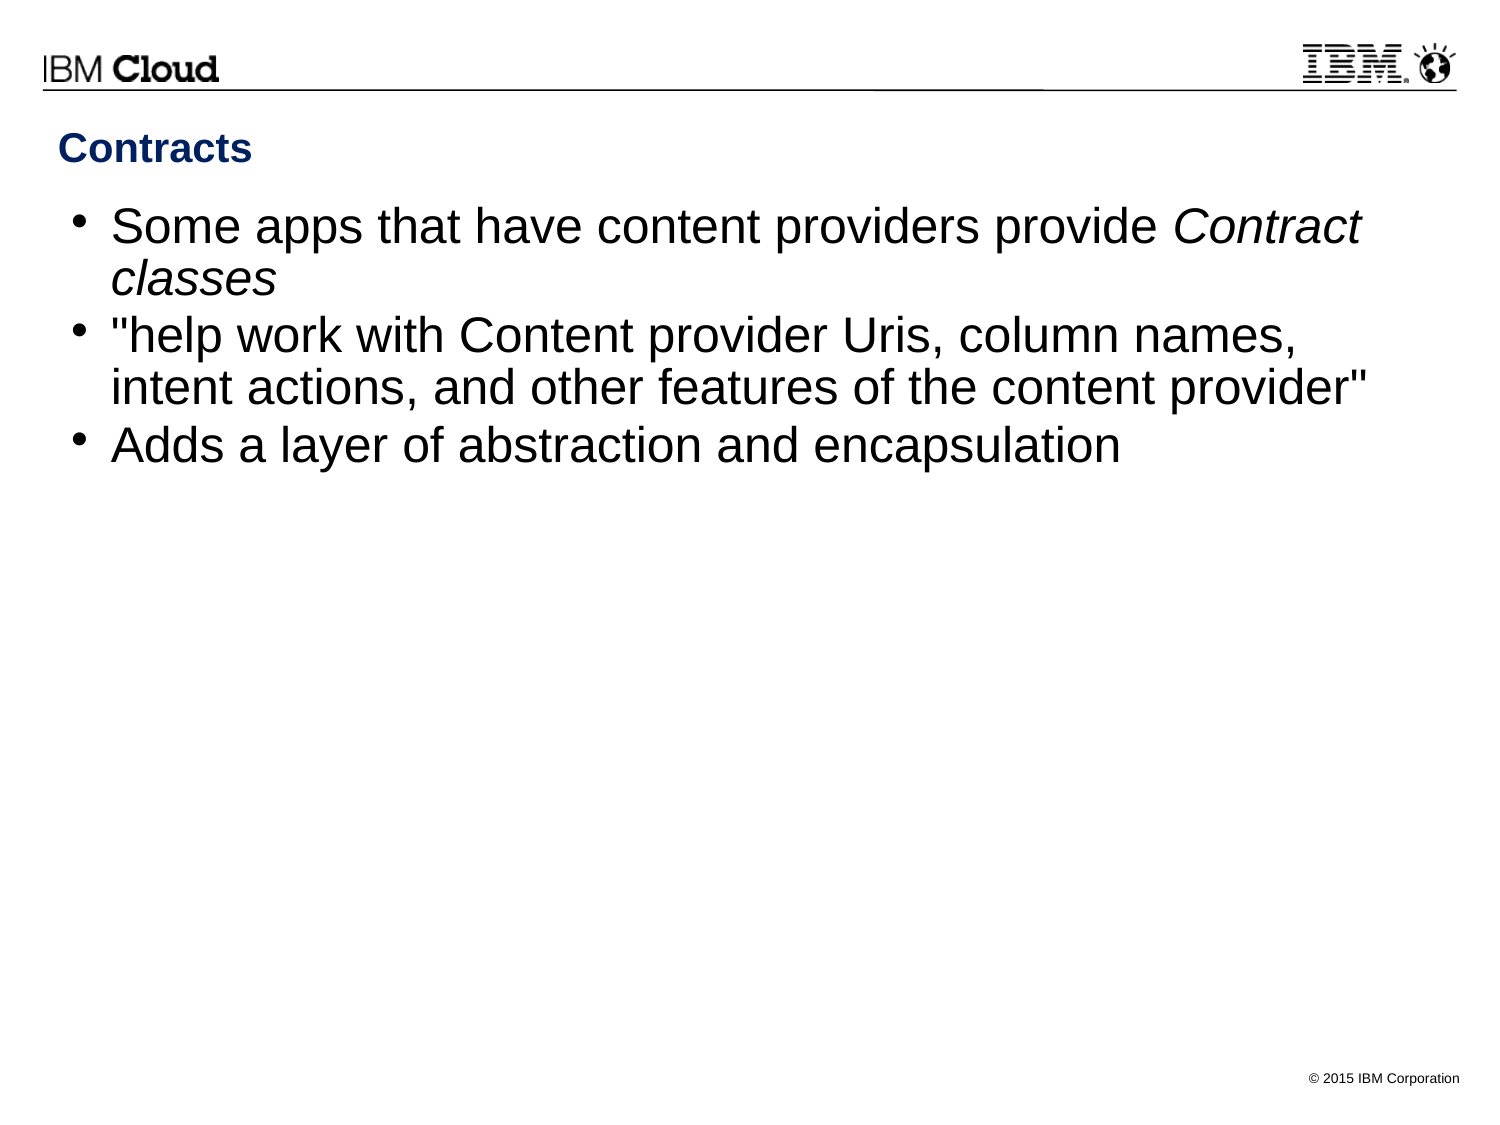

# Contracts
Some apps that have content providers provide Contract classes
"help work with Content provider Uris, column names, intent actions, and other features of the content provider"
Adds a layer of abstraction and encapsulation